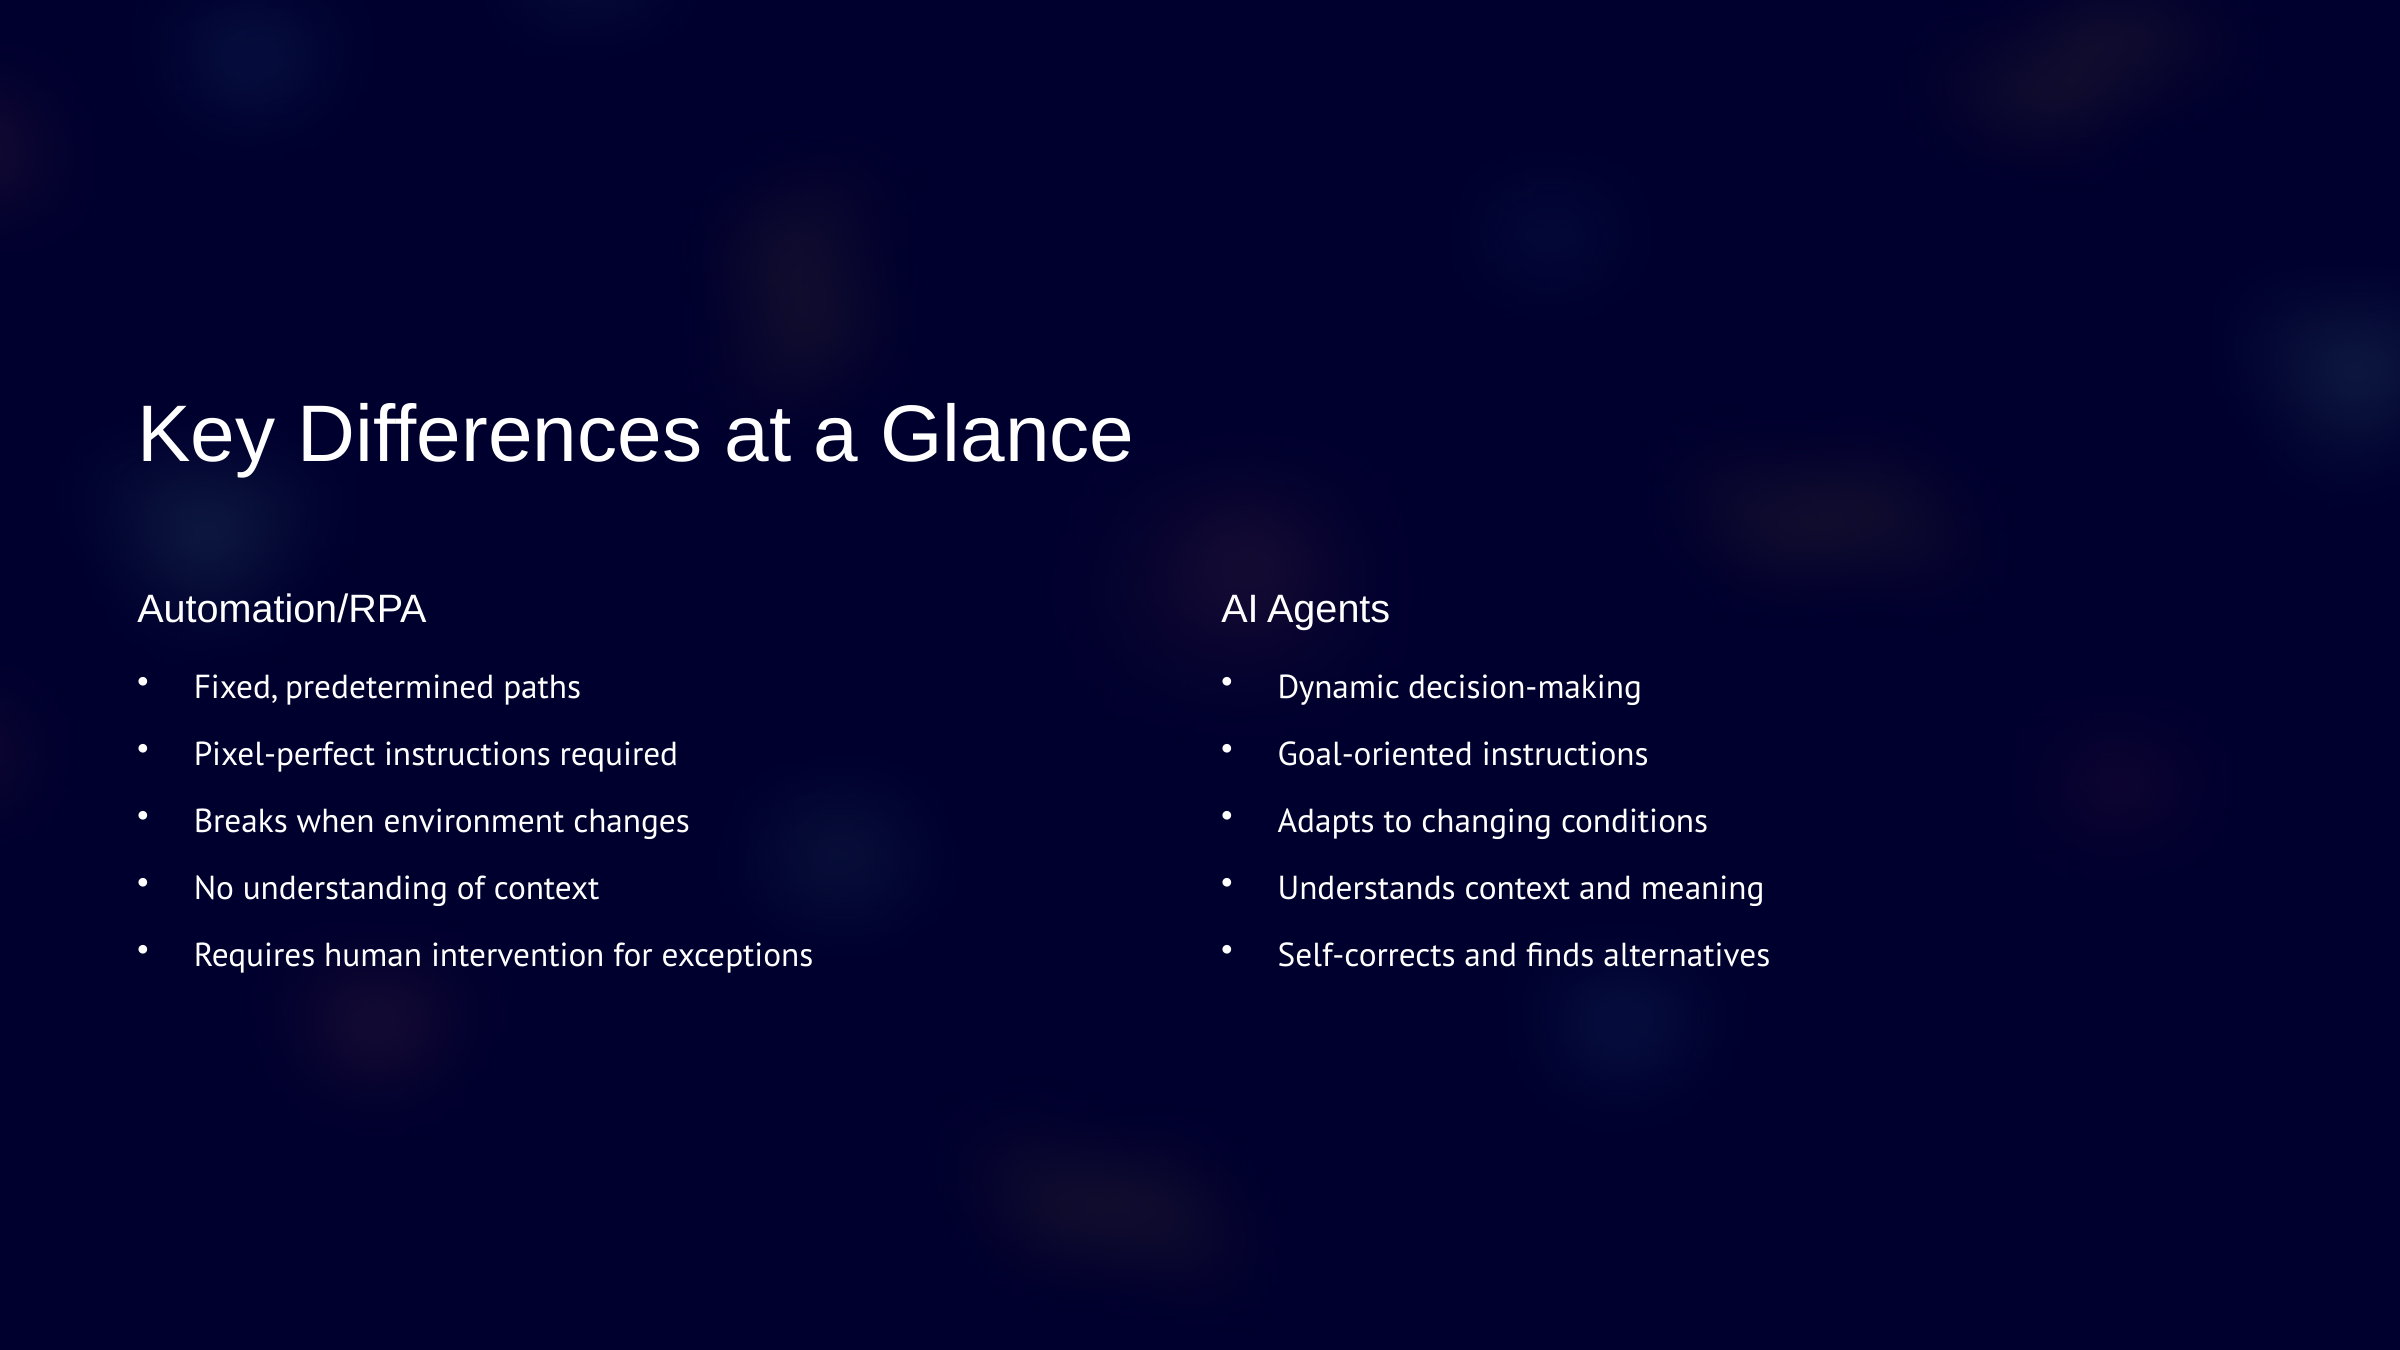

Key Differences at a Glance
Automation/RPA
AI Agents
Fixed, predetermined paths
Dynamic decision-making
Pixel-perfect instructions required
Goal-oriented instructions
Breaks when environment changes
Adapts to changing conditions
No understanding of context
Understands context and meaning
Requires human intervention for exceptions
Self-corrects and finds alternatives